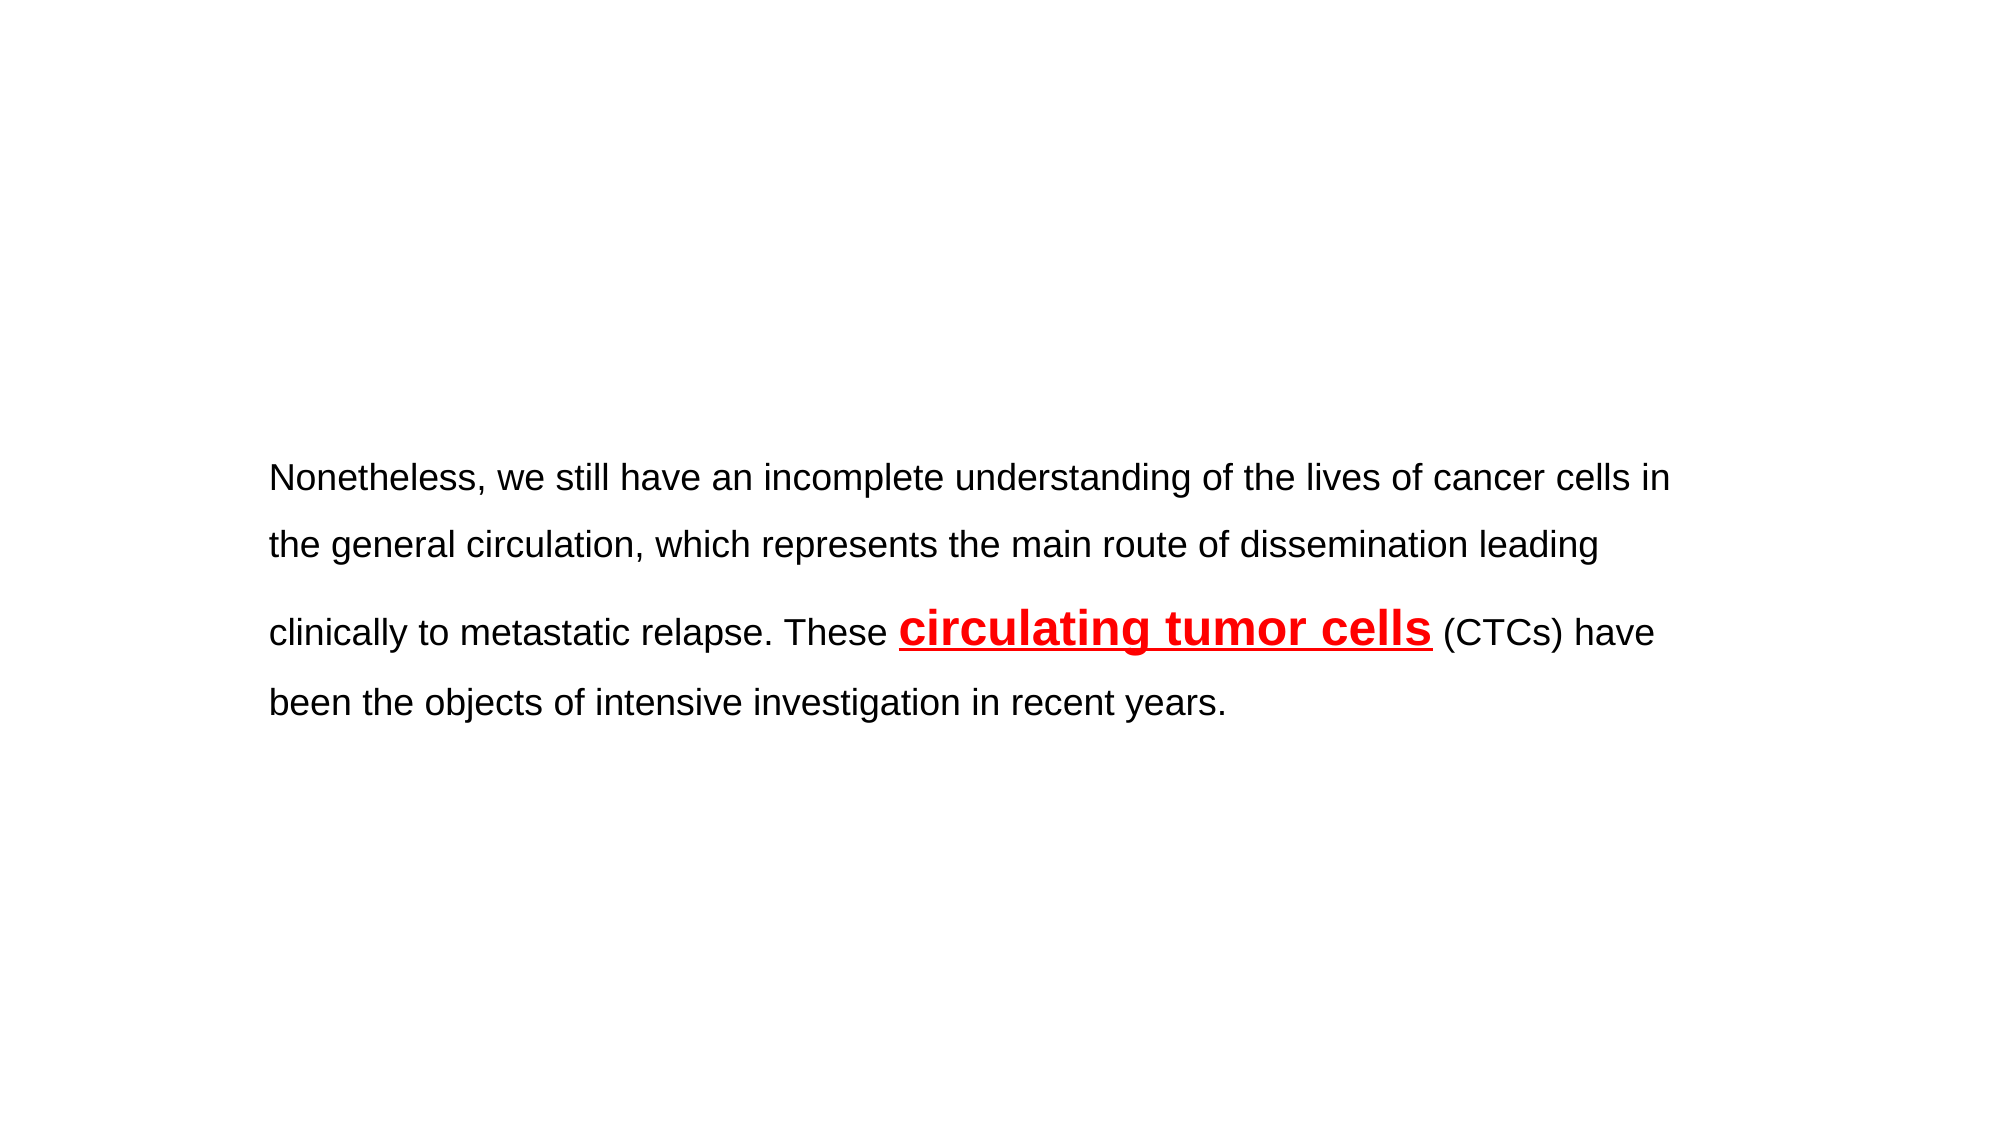

Nonetheless, we still have an incomplete understanding of the lives of cancer cells in the general circulation, which represents the main route of dissemination leading clinically to metastatic relapse. These circulating tumor cells (CTCs) have been the objects of intensive investigation in recent years.